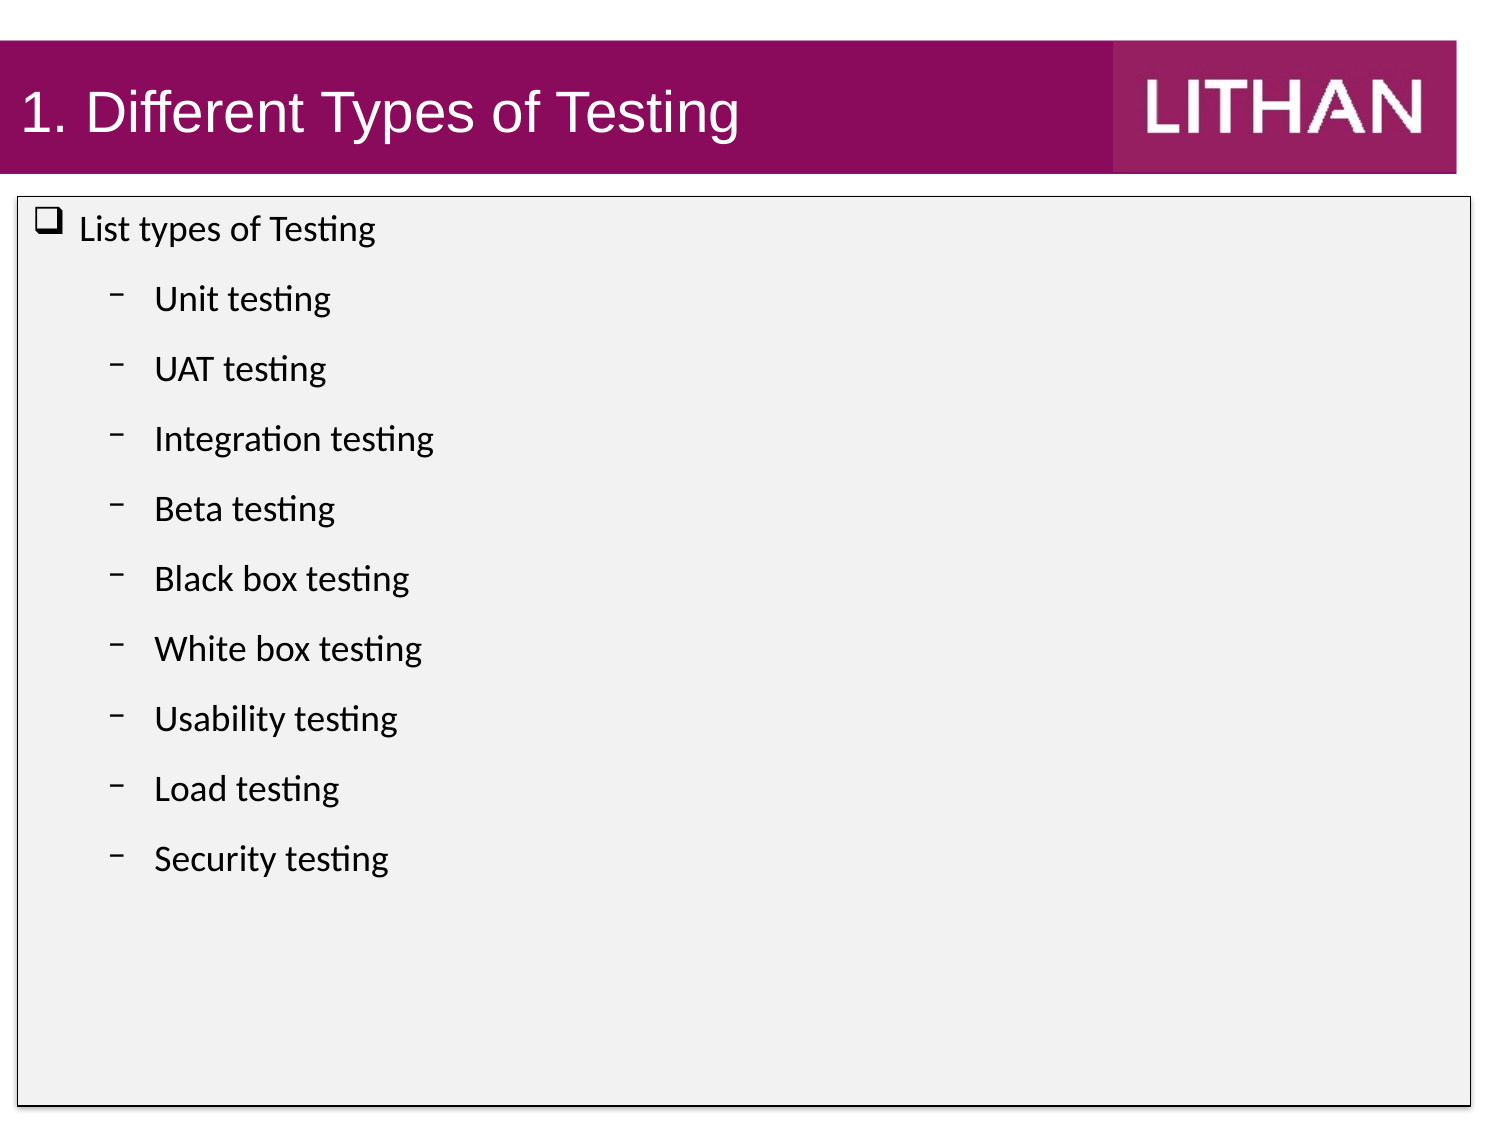

1. Different Types of Testing
List types of Testing
Unit testing
UAT testing
Integration testing
Beta testing
Black box testing
White box testing
Usability testing
Load testing
Security testing